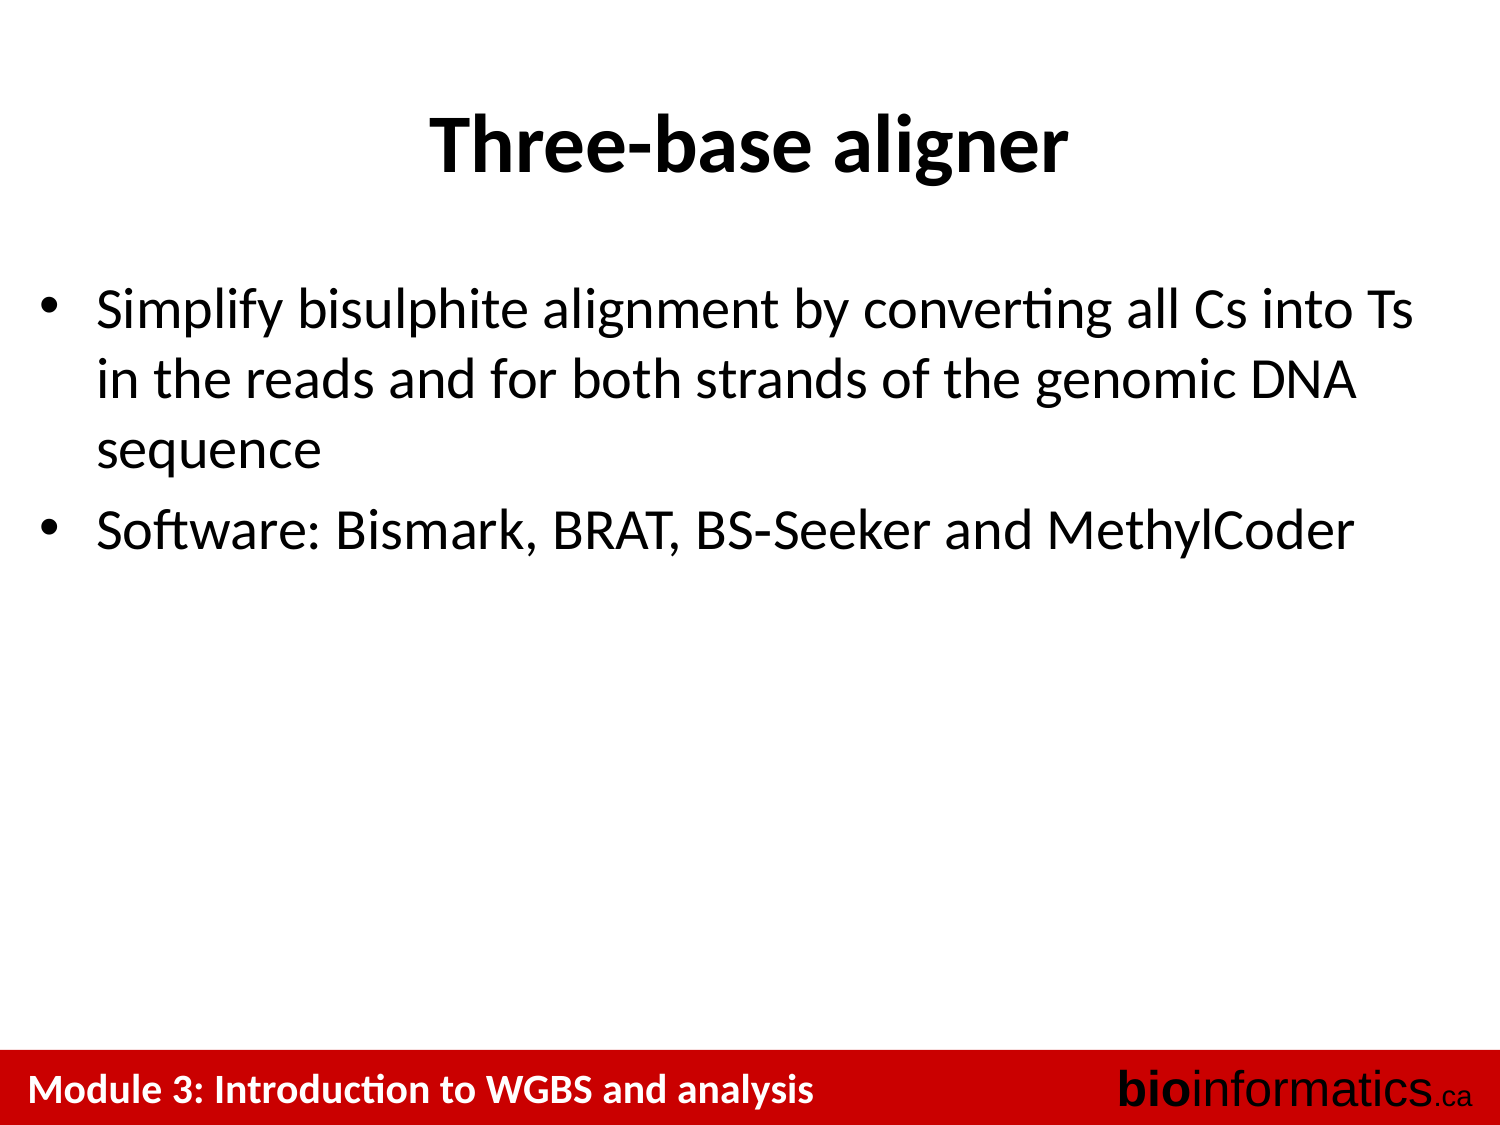

# Three-base aligner
Simplify bisulphite alignment by converting all Cs into Ts in the reads and for both strands of the genomic DNA sequence
Software: Bismark, BRAT, BS‐Seeker and MethylCoder